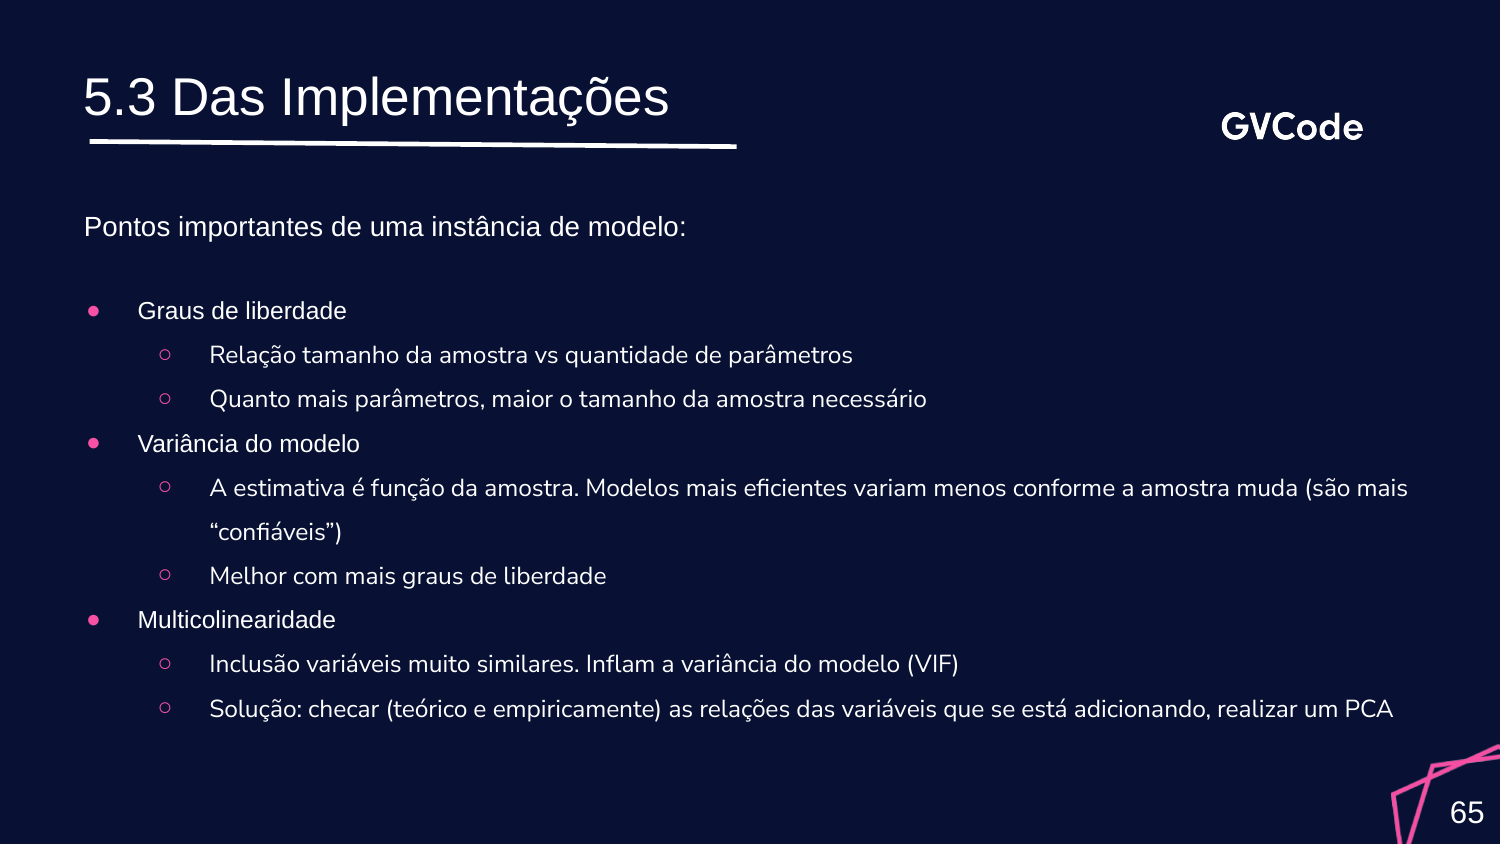

# 5.3 Das Implementações
Pontos importantes de uma instância de modelo:

Graus de liberdade
Relação tamanho da amostra vs quantidade de parâmetros
Quanto mais parâmetros, maior o tamanho da amostra necessário
Variância do modelo
A estimativa é função da amostra. Modelos mais eficientes variam menos conforme a amostra muda (são mais “confiáveis”)
Melhor com mais graus de liberdade
Multicolinearidade
Inclusão variáveis muito similares. Inflam a variância do modelo (VIF)
Solução: checar (teórico e empiricamente) as relações das variáveis que se está adicionando, realizar um PCA
65